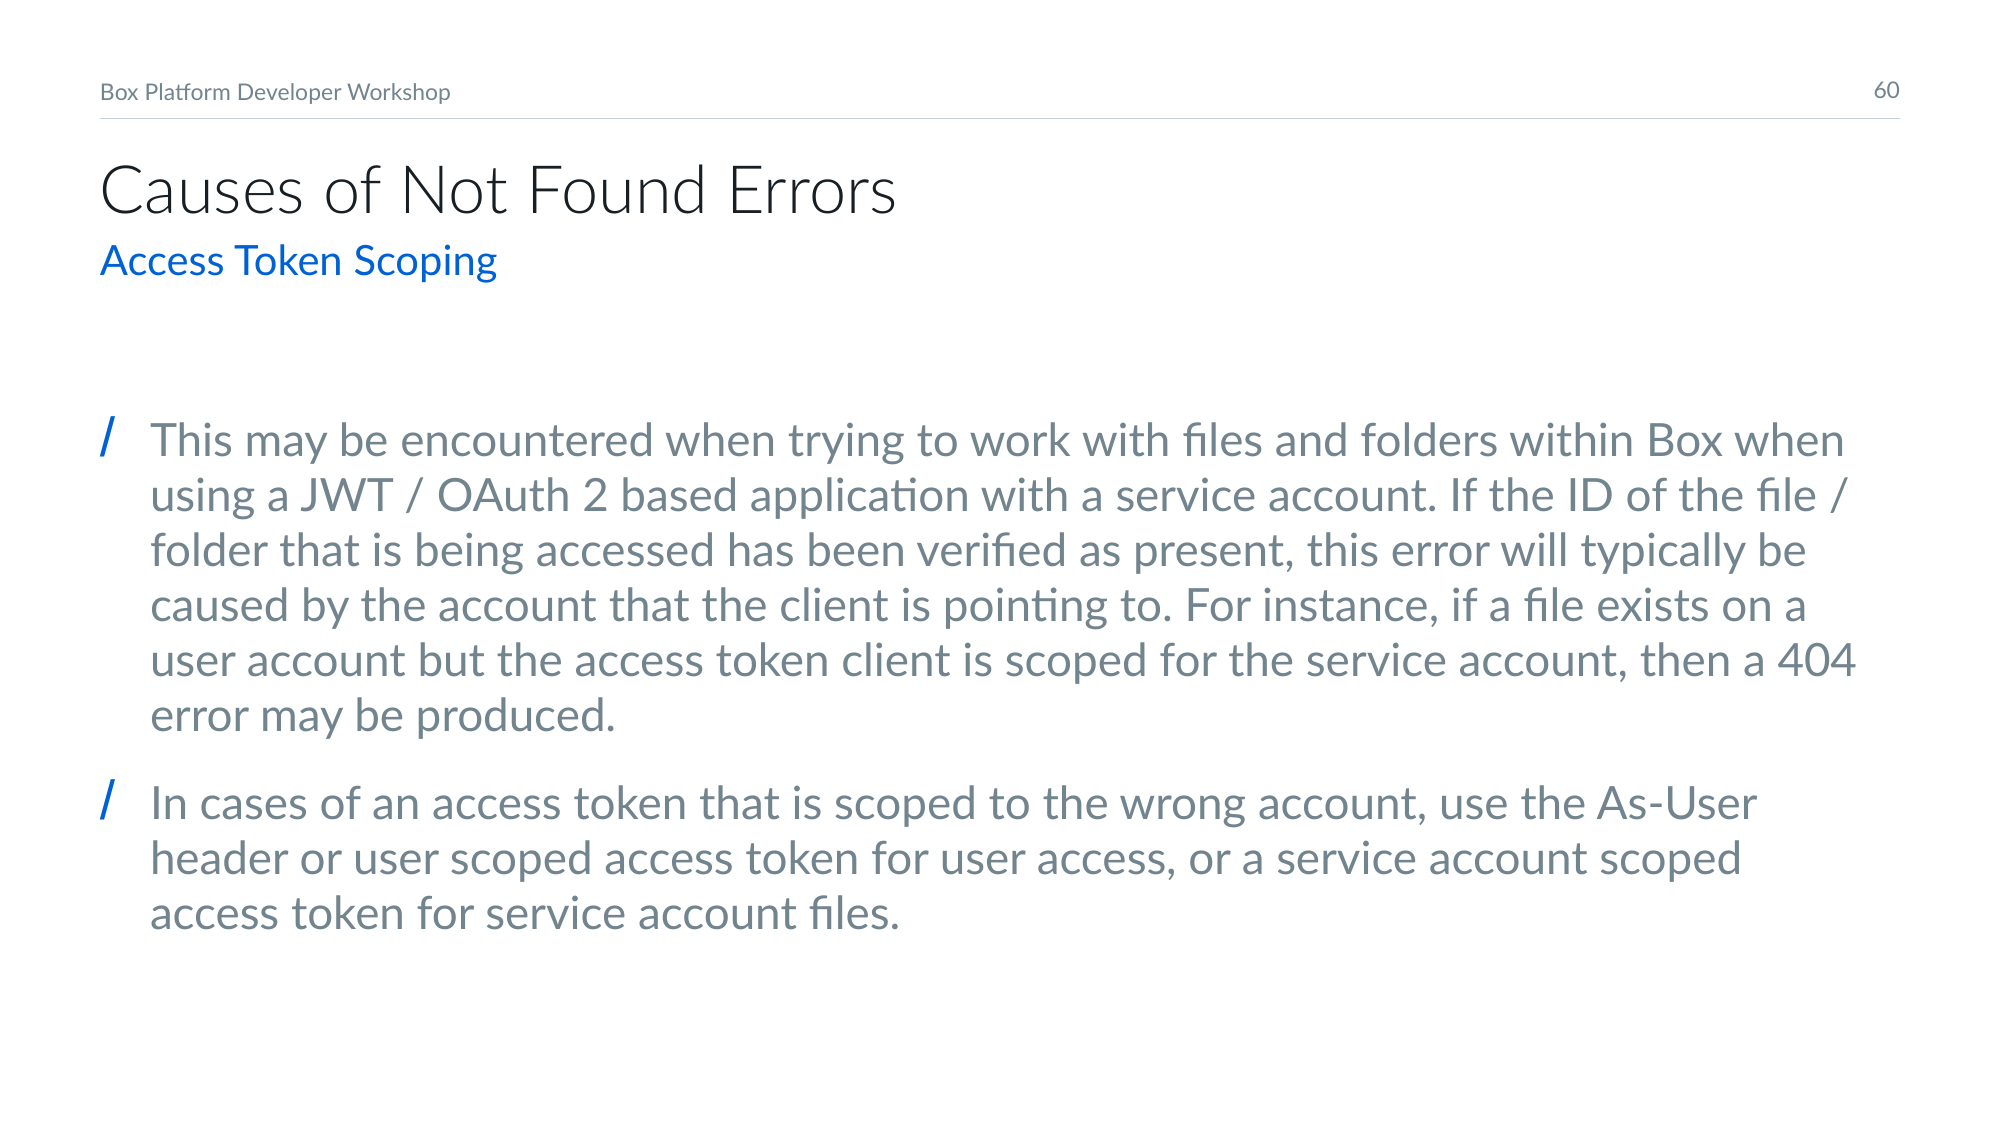

# Causes of Not Found Errors
Access Token Scoping
This may be encountered when trying to work with files and folders within Box when using a JWT / OAuth 2 based application with a service account. If the ID of the file / folder that is being accessed has been verified as present, this error will typically be caused by the account that the client is pointing to. For instance, if a file exists on a user account but the access token client is scoped for the service account, then a 404 error may be produced.
In cases of an access token that is scoped to the wrong account, use the As-User header or user scoped access token for user access, or a service account scoped access token for service account files.